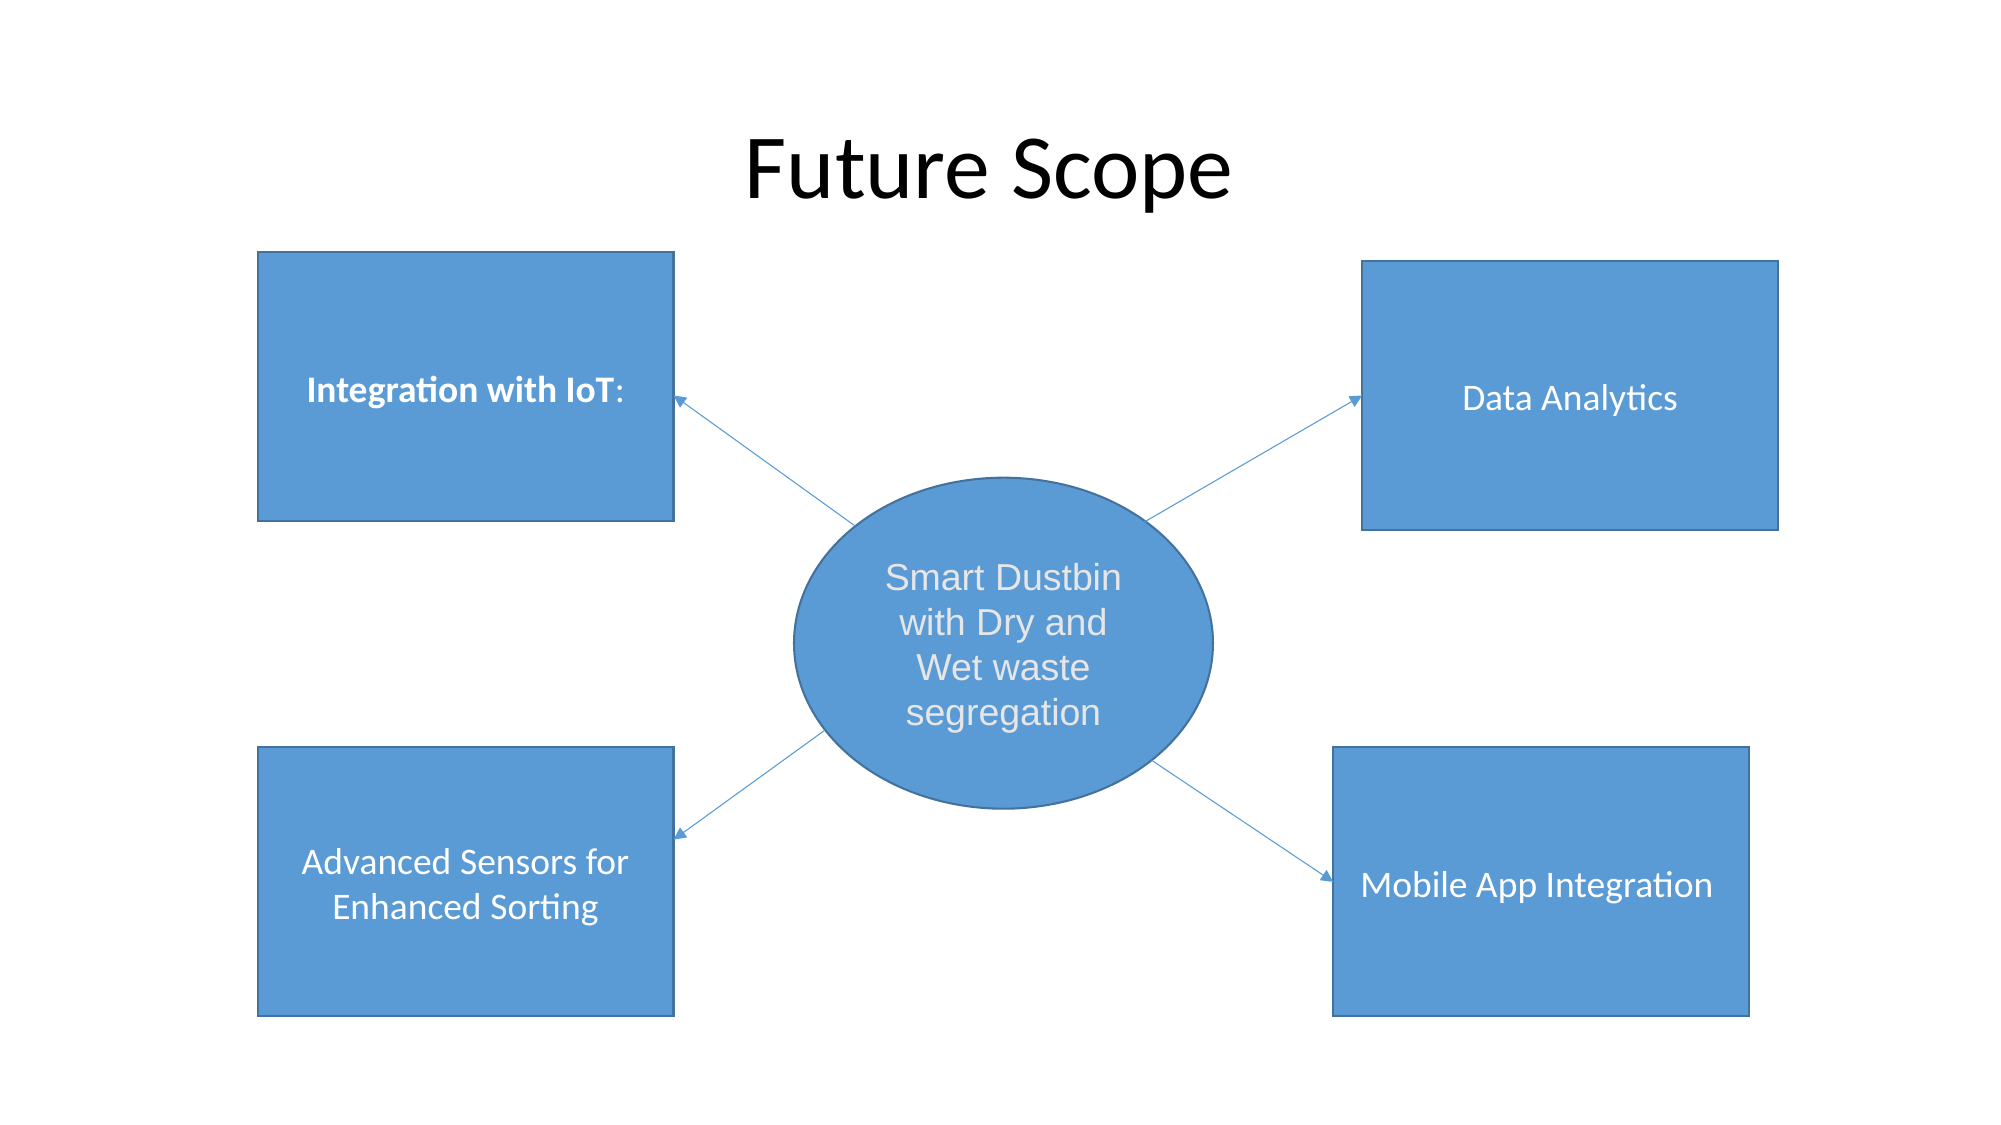

# Future Scope
Integration with IoT:
Data Analytics
Smart Dustbin with Dry and Wet waste segregation
Advanced Sensors for Enhanced Sorting
Mobile App Integration